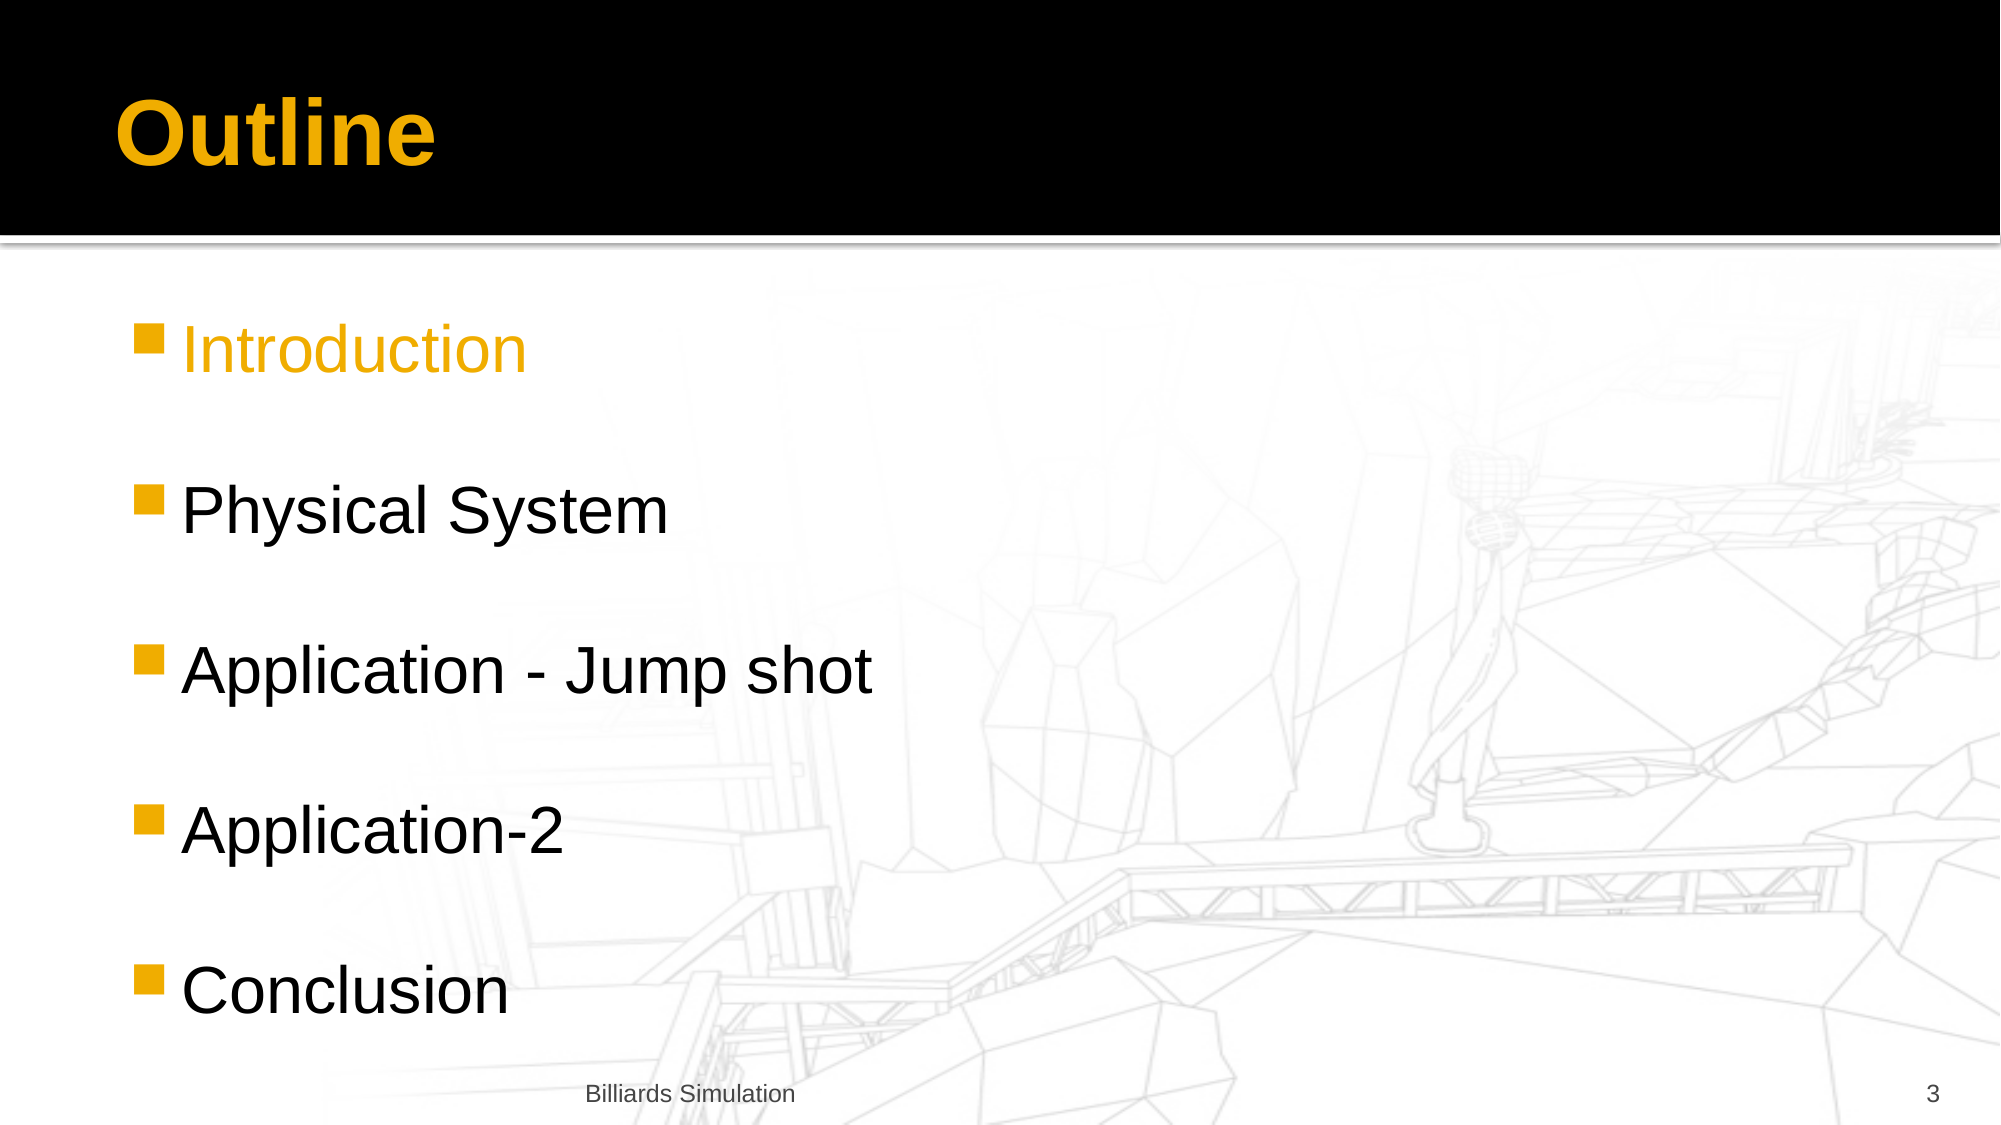

# Outline
Introduction

Physical System

Application - Jump shot

Application-2

Conclusion

Billiards Simulation
3